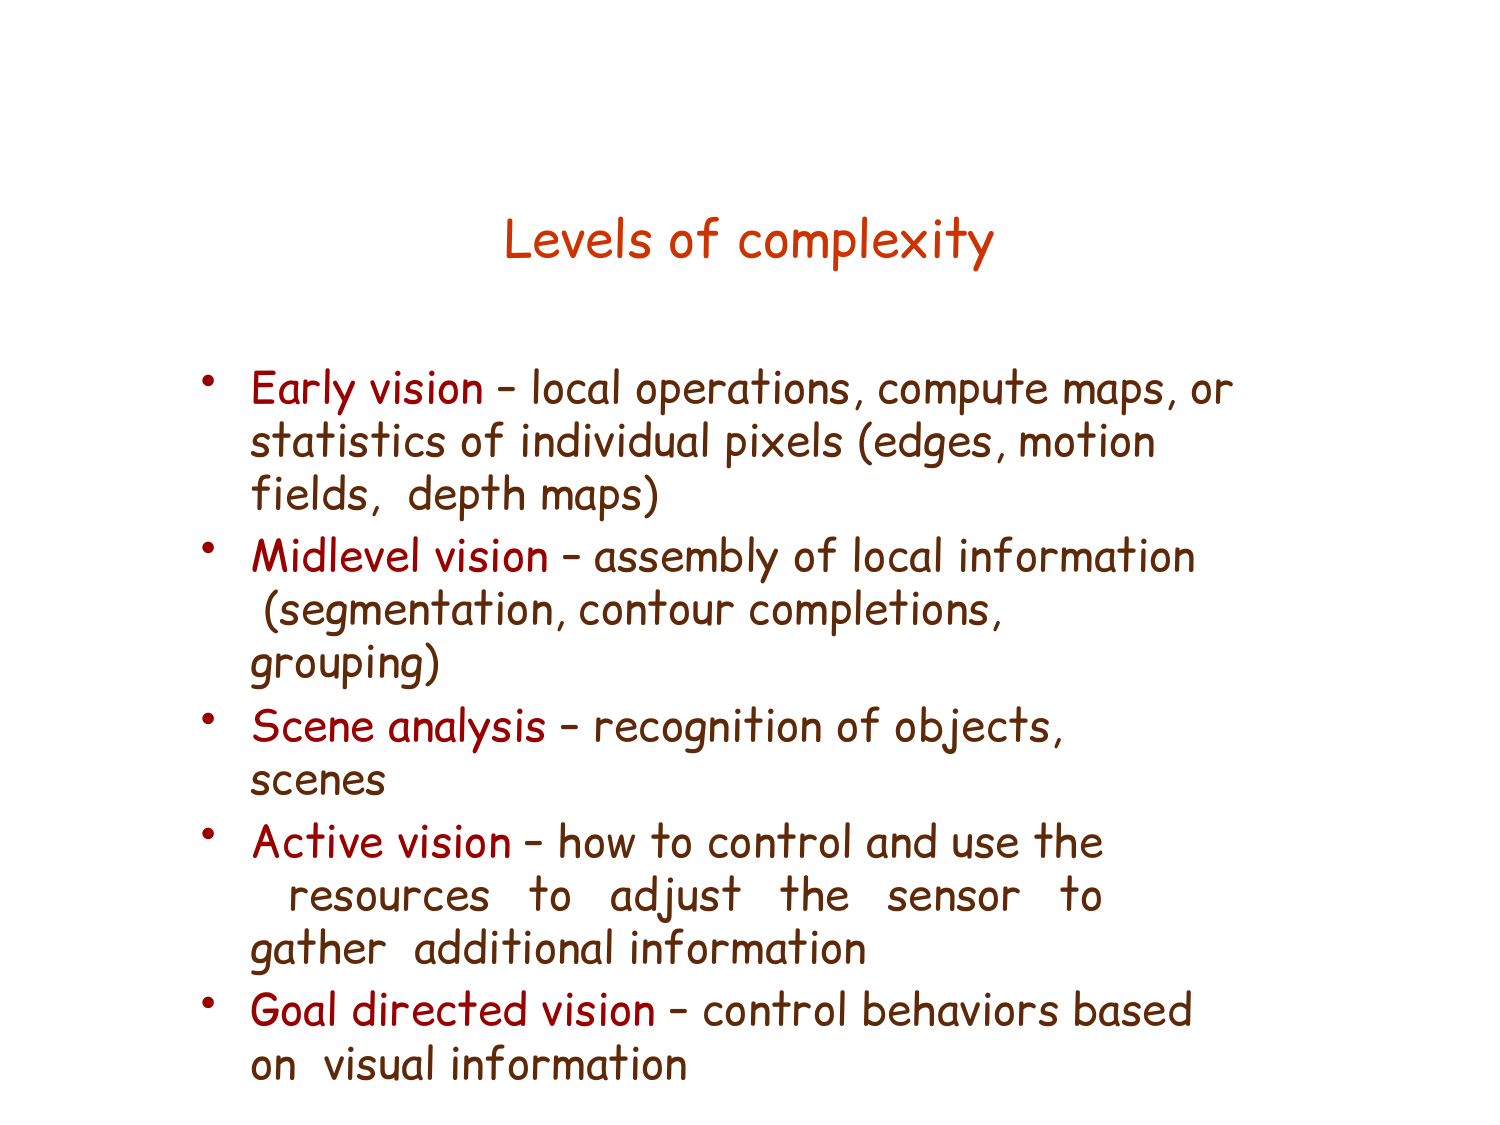

# Levels of complexity
Early vision – local operations, compute maps, or  statistics of individual pixels (edges, motion fields,  depth maps)
Midlevel vision – assembly of local information  (segmentation, contour completions, grouping)
Scene analysis – recognition of objects, scenes
Active vision – how to control and use the  resources to adjust the sensor to gather  additional information
Goal directed vision – control behaviors based on  visual information